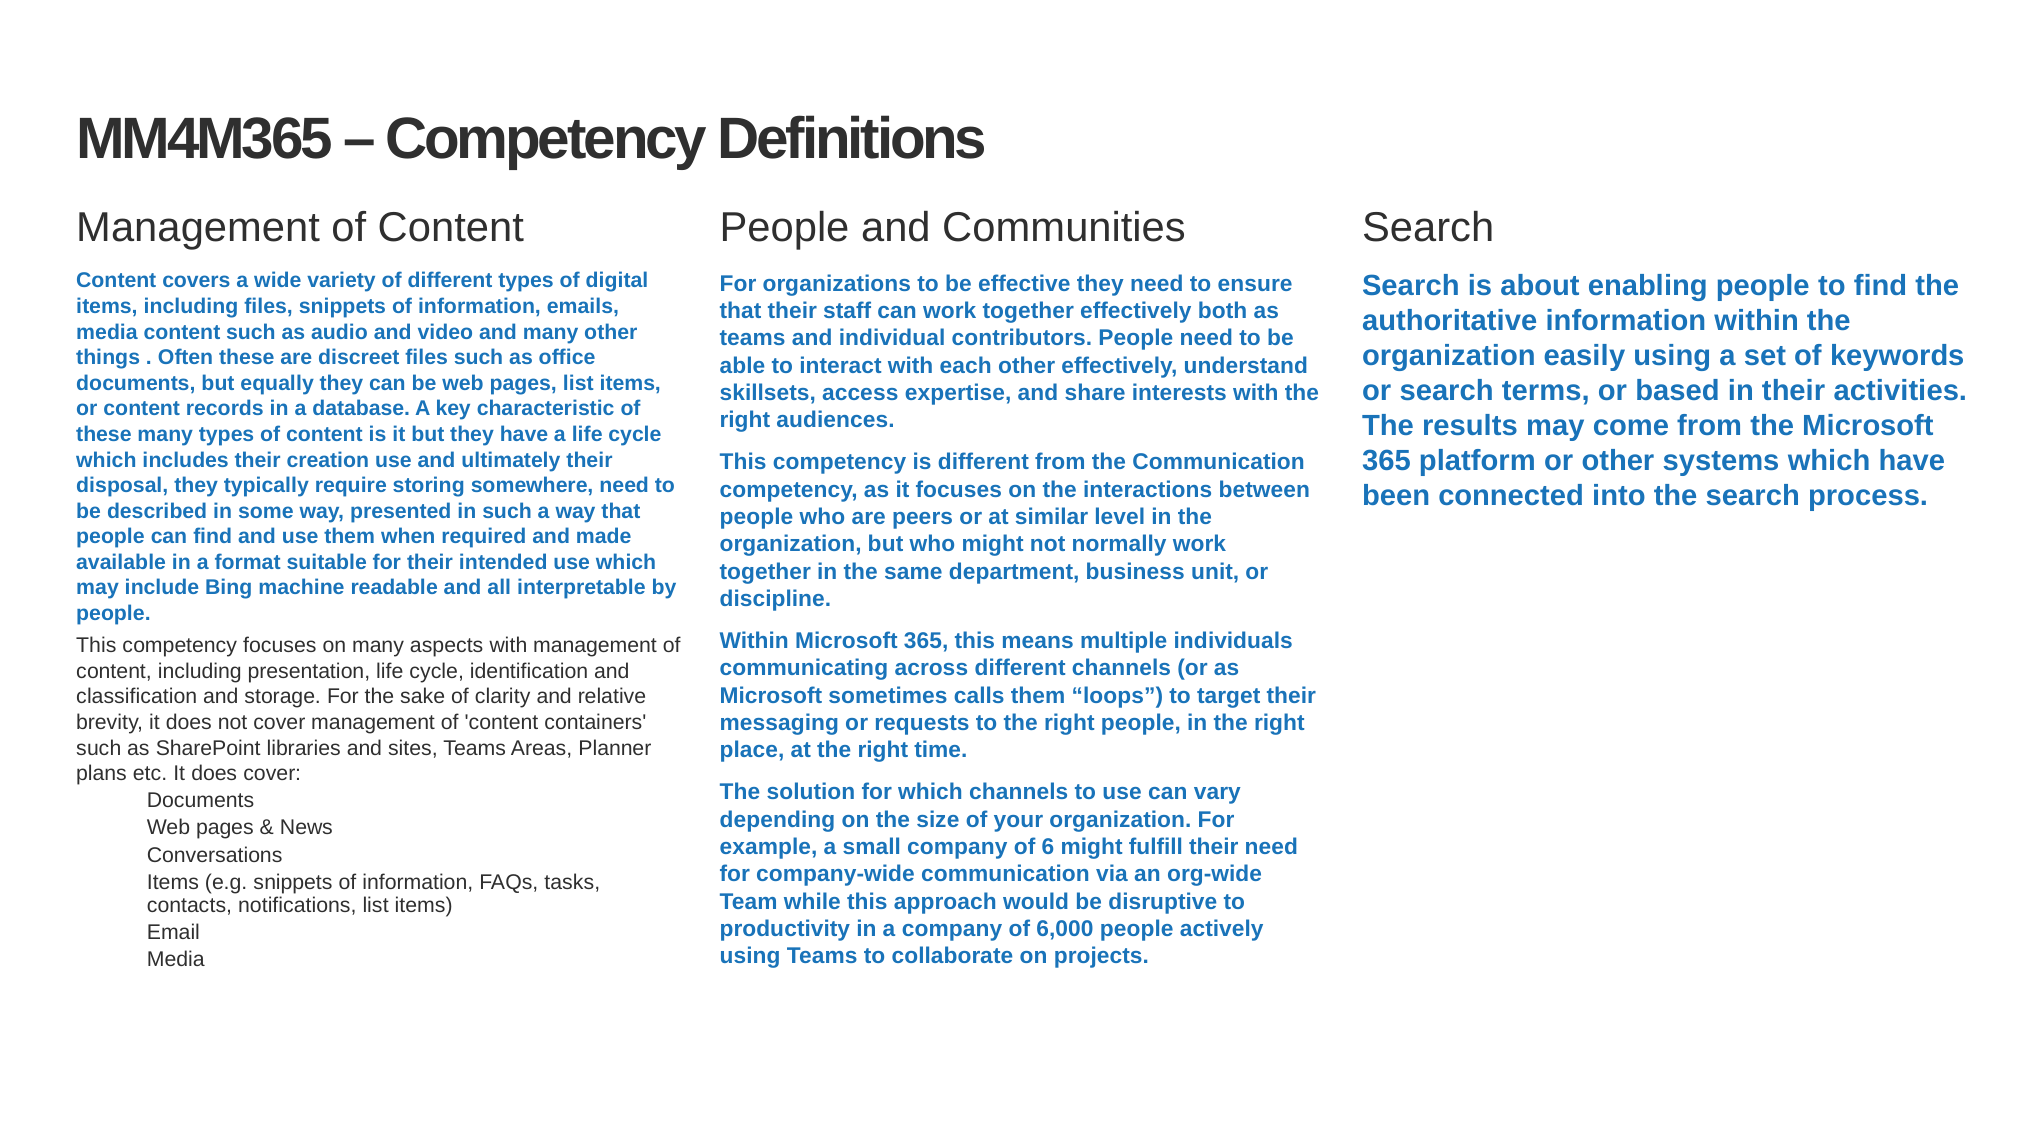

# MM4M365 – Competency Definitions
People and Communities

Search
Management of Content

Content covers a wide variety of different types of digital items, including files, snippets of information, emails, media content such as audio and video and many other things . Often these are discreet files such as office documents, but equally they can be web pages, list items, or content records in a database. A key characteristic of these many types of content is it but they have a life cycle which includes their creation use and ultimately their disposal, they typically require storing somewhere, need to be described in some way, presented in such a way that people can find and use them when required and made available in a format suitable for their intended use which may include Bing machine readable and all interpretable by people.
This competency focuses on many aspects with management of content, including presentation, life cycle, identification and classification and storage. For the sake of clarity and relative brevity, it does not cover management of 'content containers' such as SharePoint libraries and sites, Teams Areas, Planner plans etc. It does cover:
Documents
Web pages & News
Conversations
Items (e.g. snippets of information, FAQs, tasks, contacts, notifications, list items)
Email
Media

Search is about enabling people to find the authoritative information within the organization easily using a set of keywords or search terms, or based in their activities. The results may come from the Microsoft 365 platform or other systems which have been connected into the search process.

For organizations to be effective they need to ensure that their staff can work together effectively both as teams and individual contributors. People need to be able to interact with each other effectively, understand skillsets, access expertise, and share interests with the right audiences.
This competency is different from the Communication competency, as it focuses on the interactions between people who are peers or at similar level in the organization, but who might not normally work together in the same department, business unit, or discipline.
Within Microsoft 365, this means multiple individuals communicating across different channels (or as Microsoft sometimes calls them “loops”) to target their messaging or requests to the right people, in the right place, at the right time.
The solution for which channels to use can vary depending on the size of your organization. For example, a small company of 6 might fulfill their need for company-wide communication via an org-wide Team while this approach would be disruptive to productivity in a company of 6,000 people actively using Teams to collaborate on projects.